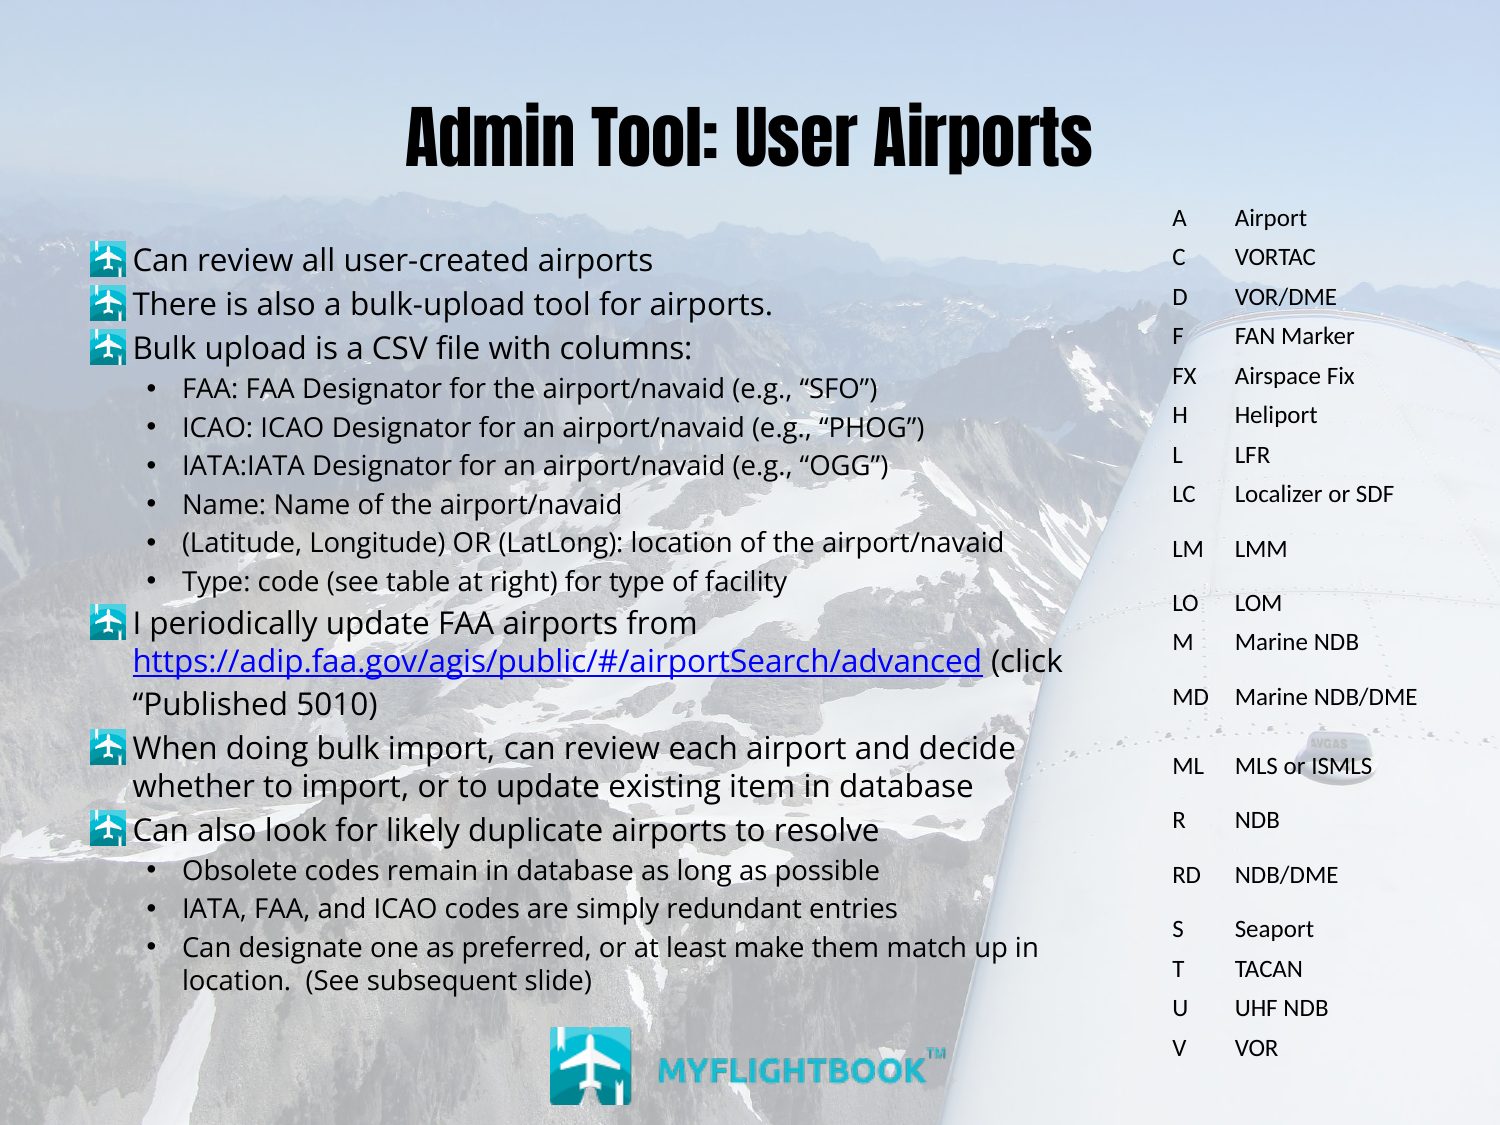

# Admin Tool: User Airports
| A | Airport |
| --- | --- |
| C | VORTAC |
| D | VOR/DME |
| F | FAN Marker |
| FX | Airspace Fix |
| H | Heliport |
| L | LFR |
| LC | Localizer or SDF |
| LM | LMM |
| LO | LOM |
| M | Marine NDB |
| MD | Marine NDB/DME |
| ML | MLS or ISMLS |
| R | NDB |
| RD | NDB/DME |
| S | Seaport |
| T | TACAN |
| U | UHF NDB |
| V | VOR |
Can review all user-created airports
There is also a bulk-upload tool for airports.
Bulk upload is a CSV file with columns:
FAA: FAA Designator for the airport/navaid (e.g., “SFO”)
ICAO: ICAO Designator for an airport/navaid (e.g., “PHOG”)
IATA:IATA Designator for an airport/navaid (e.g., “OGG”)
Name: Name of the airport/navaid
(Latitude, Longitude) OR (LatLong): location of the airport/navaid
Type: code (see table at right) for type of facility
I periodically update FAA airports from https://adip.faa.gov/agis/public/#/airportSearch/advanced (click “Published 5010)
When doing bulk import, can review each airport and decide whether to import, or to update existing item in database
Can also look for likely duplicate airports to resolve
Obsolete codes remain in database as long as possible
IATA, FAA, and ICAO codes are simply redundant entries
Can designate one as preferred, or at least make them match up in location.  (See subsequent slide)